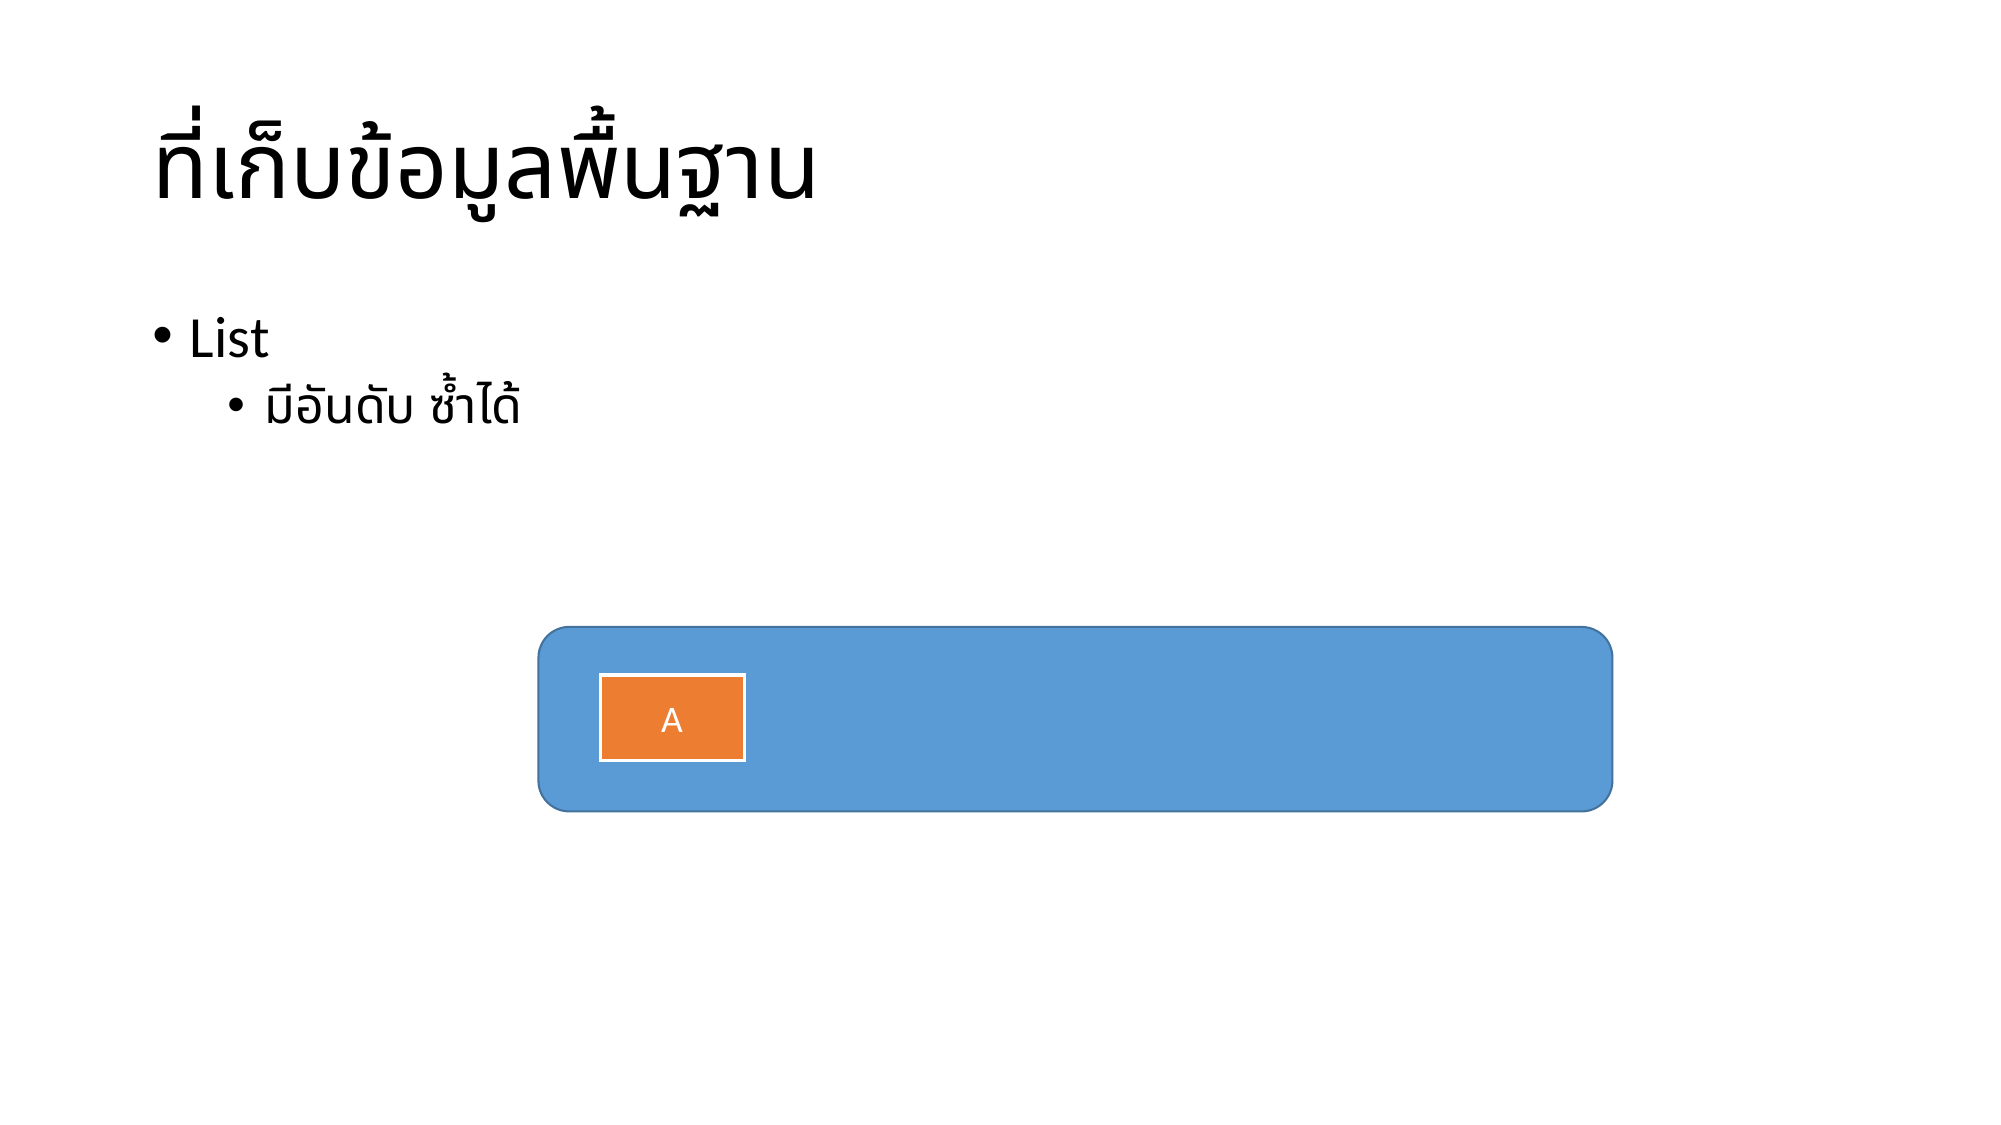

# ที่เก็บข้อมูลพื้นฐาน
List
มีอันดับ ซ้ำได้

A